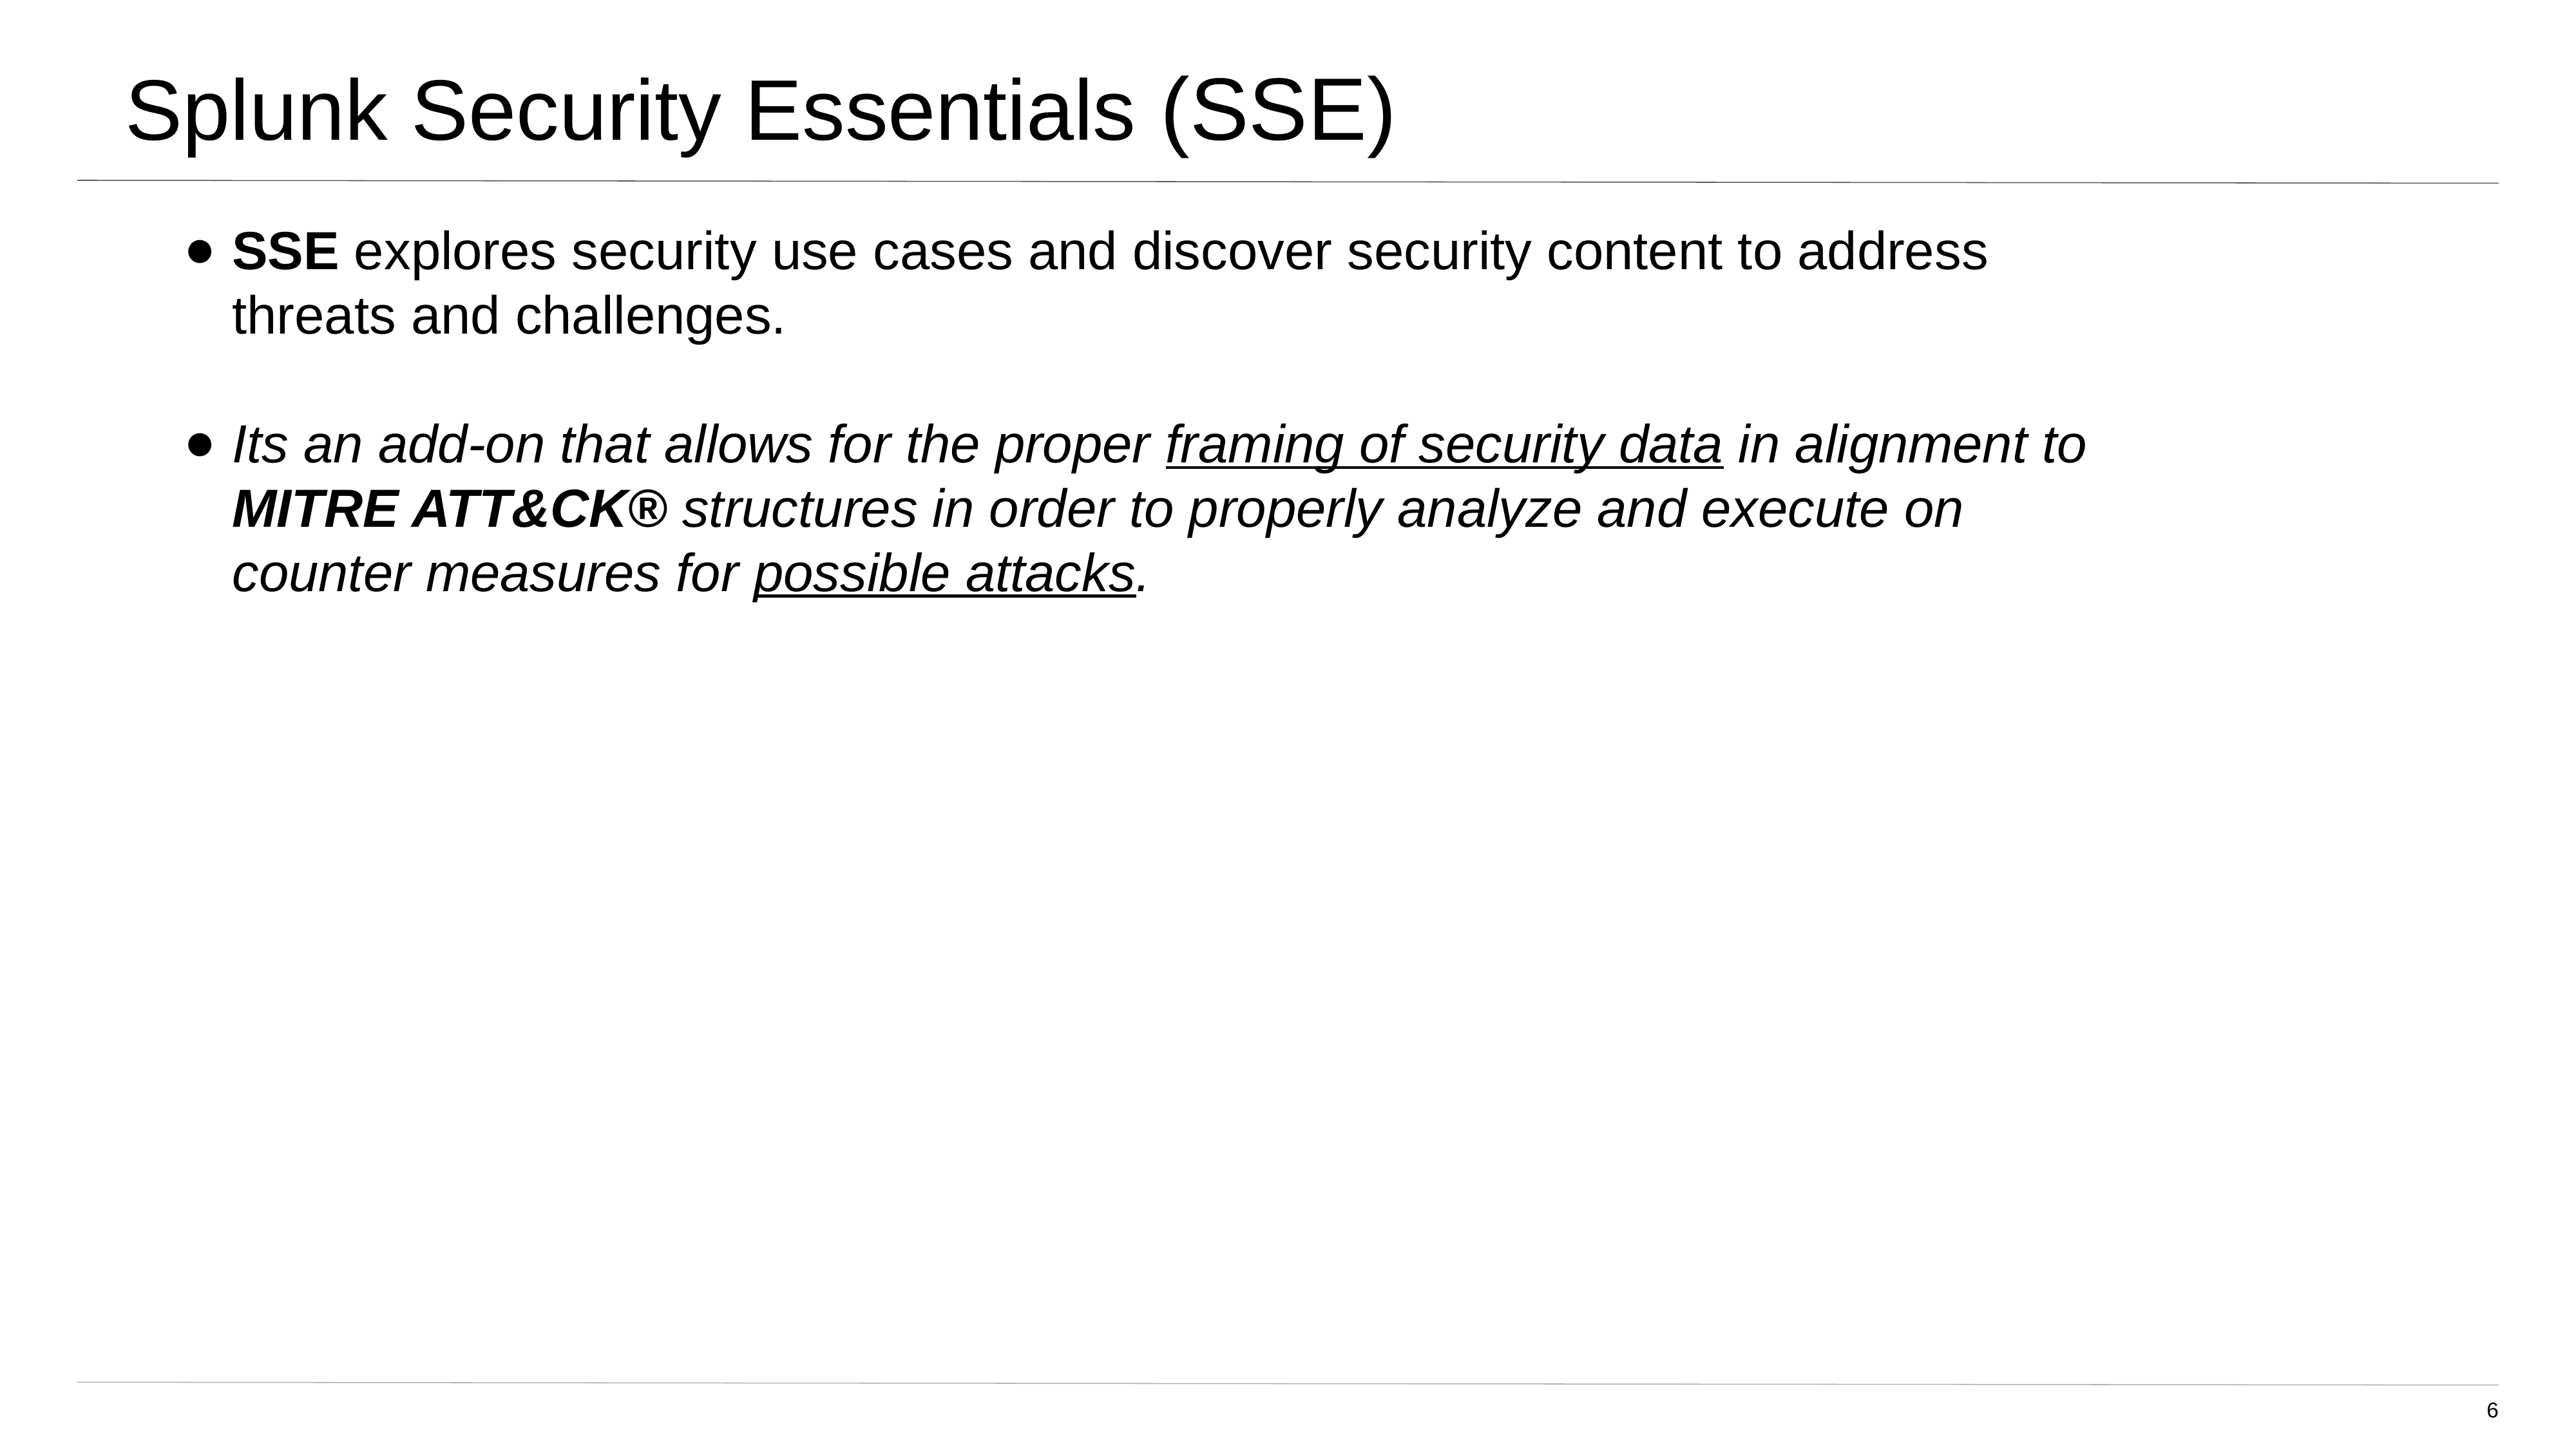

# Splunk Security Essentials (SSE)
SSE explores security use cases and discover security content to address threats and challenges.

Its an add-on that allows for the proper framing of security data in alignment to MITRE ATT&CK® structures in order to properly analyze and execute on counter measures for possible attacks.

6